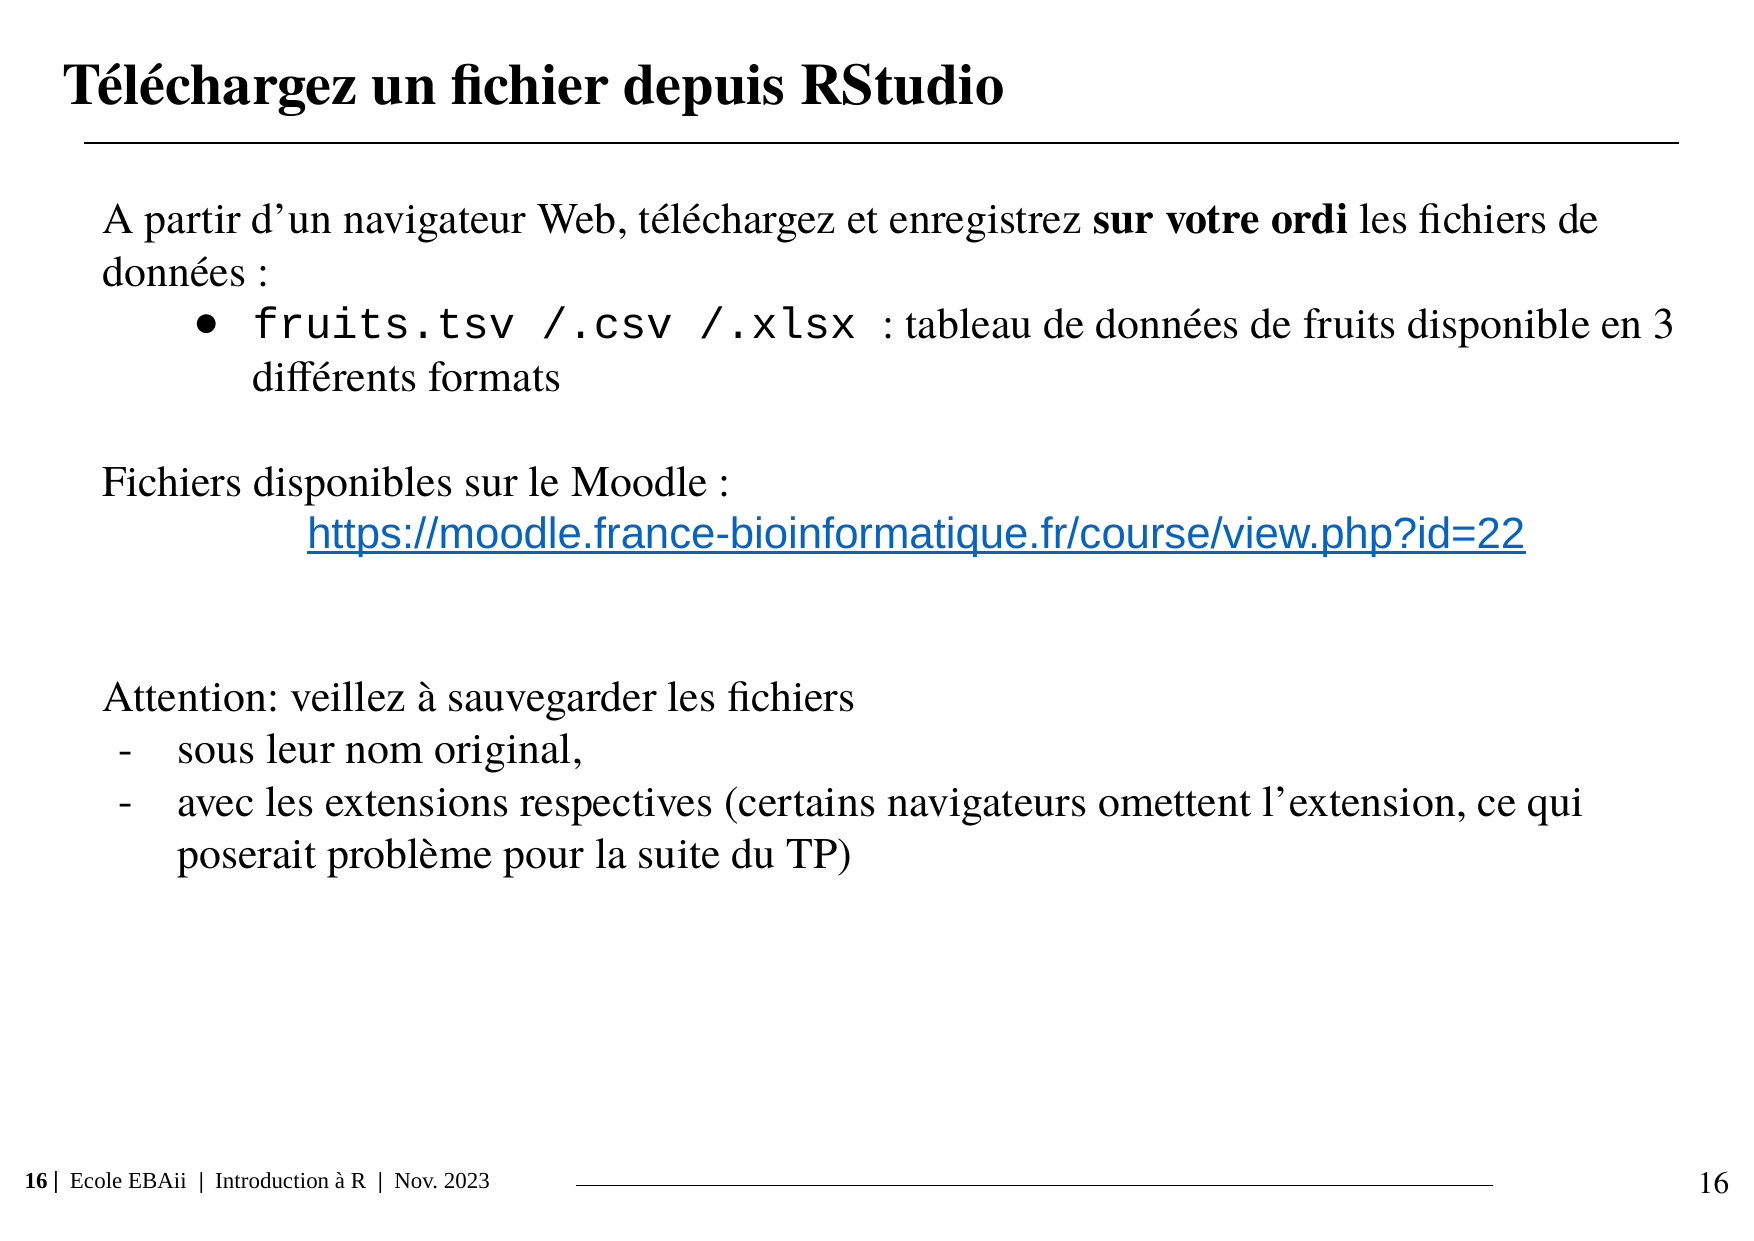

Téléchargez un fichier depuis RStudio
A partir d’un navigateur Web, téléchargez et enregistrez sur votre ordi les fichiers de données :
fruits.tsv /.csv /.xlsx : tableau de données de fruits disponible en 3 différents formats

Fichiers disponibles sur le Moodle :
https://moodle.france-bioinformatique.fr/course/view.php?id=22

Attention: veillez à sauvegarder les fichiers
sous leur nom original,
avec les extensions respectives (certains navigateurs omettent l’extension, ce qui poserait problème pour la suite du TP)

16